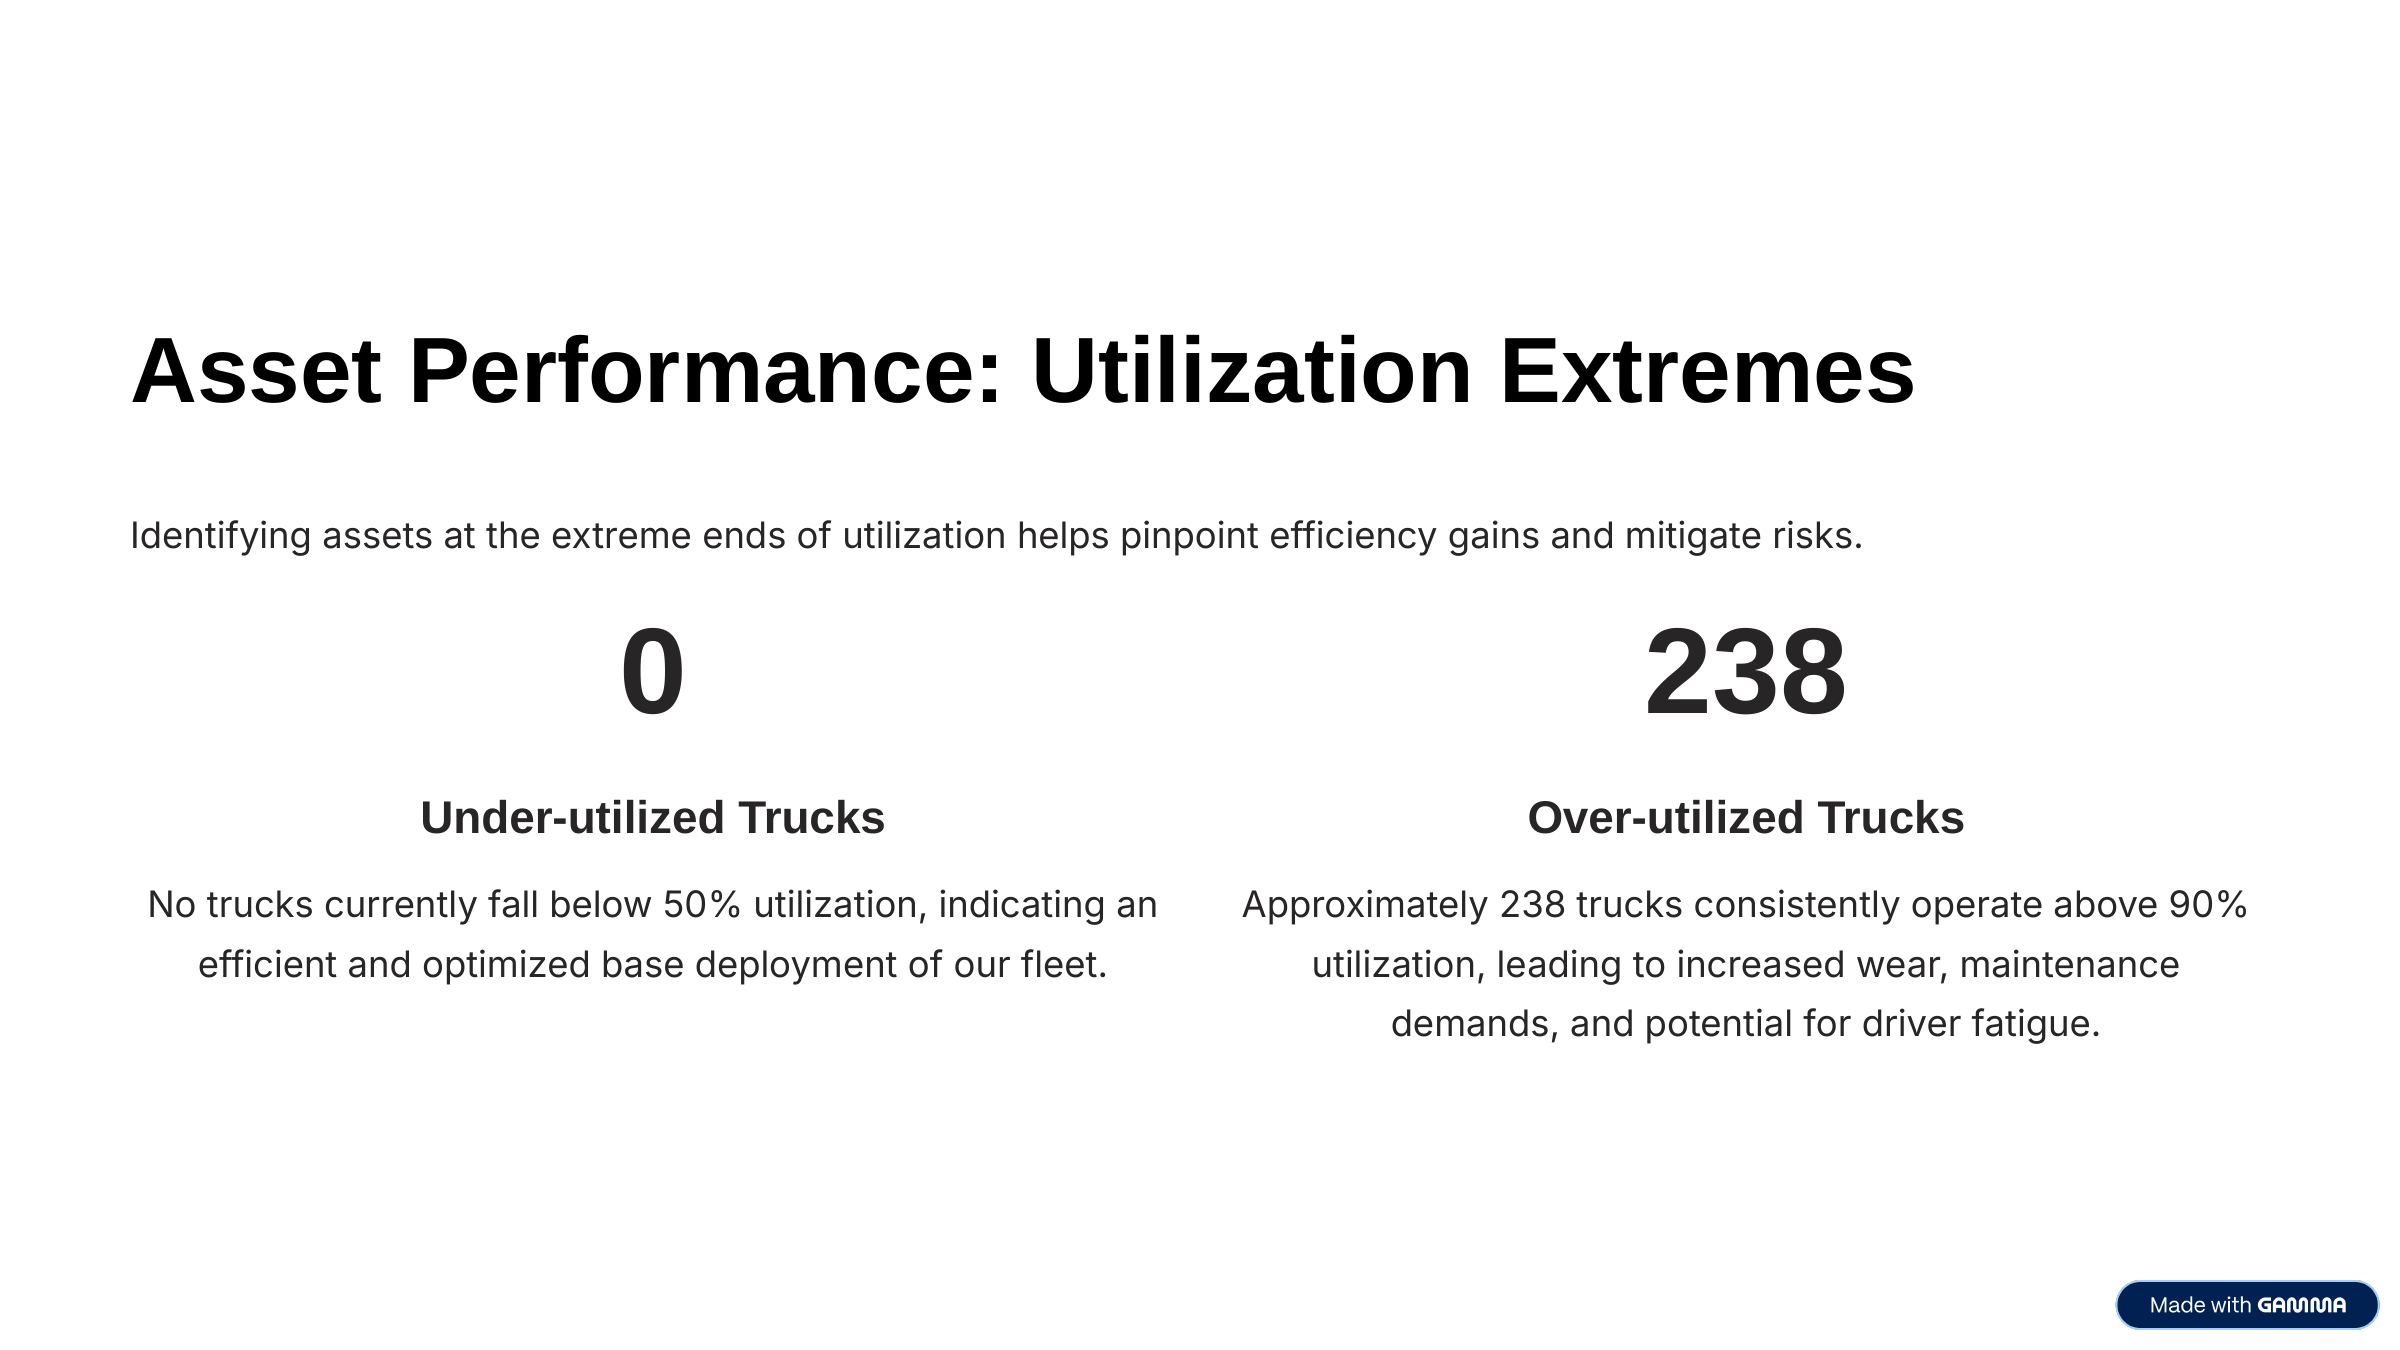

Asset Performance: Utilization Extremes
Identifying assets at the extreme ends of utilization helps pinpoint efficiency gains and mitigate risks.
0
238
Under-utilized Trucks
Over-utilized Trucks
No trucks currently fall below 50% utilization, indicating an efficient and optimized base deployment of our fleet.
Approximately 238 trucks consistently operate above 90% utilization, leading to increased wear, maintenance demands, and potential for driver fatigue.